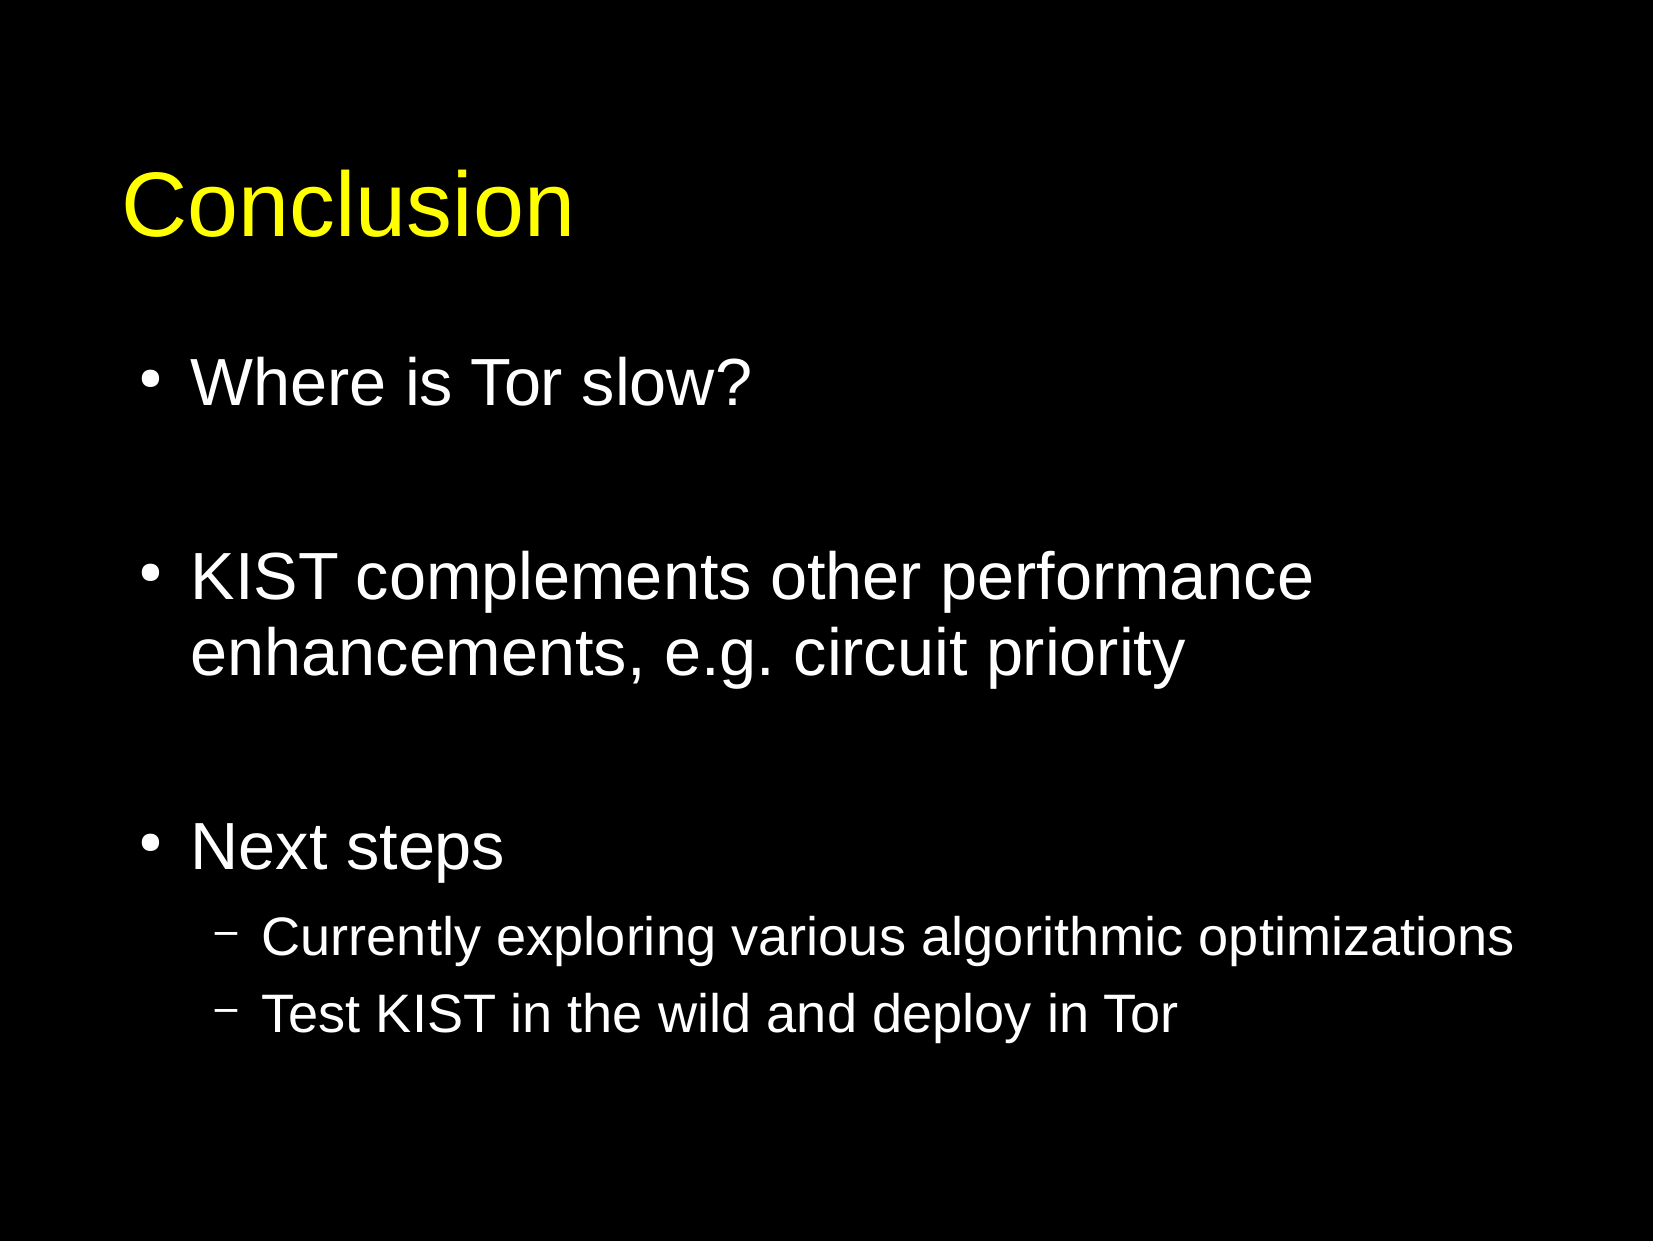

# Conclusion
Where is Tor slow?

KIST complements other performance enhancements, e.g. circuit priority

Next steps
Currently exploring various algorithmic optimizations
Test KIST in the wild and deploy in Tor